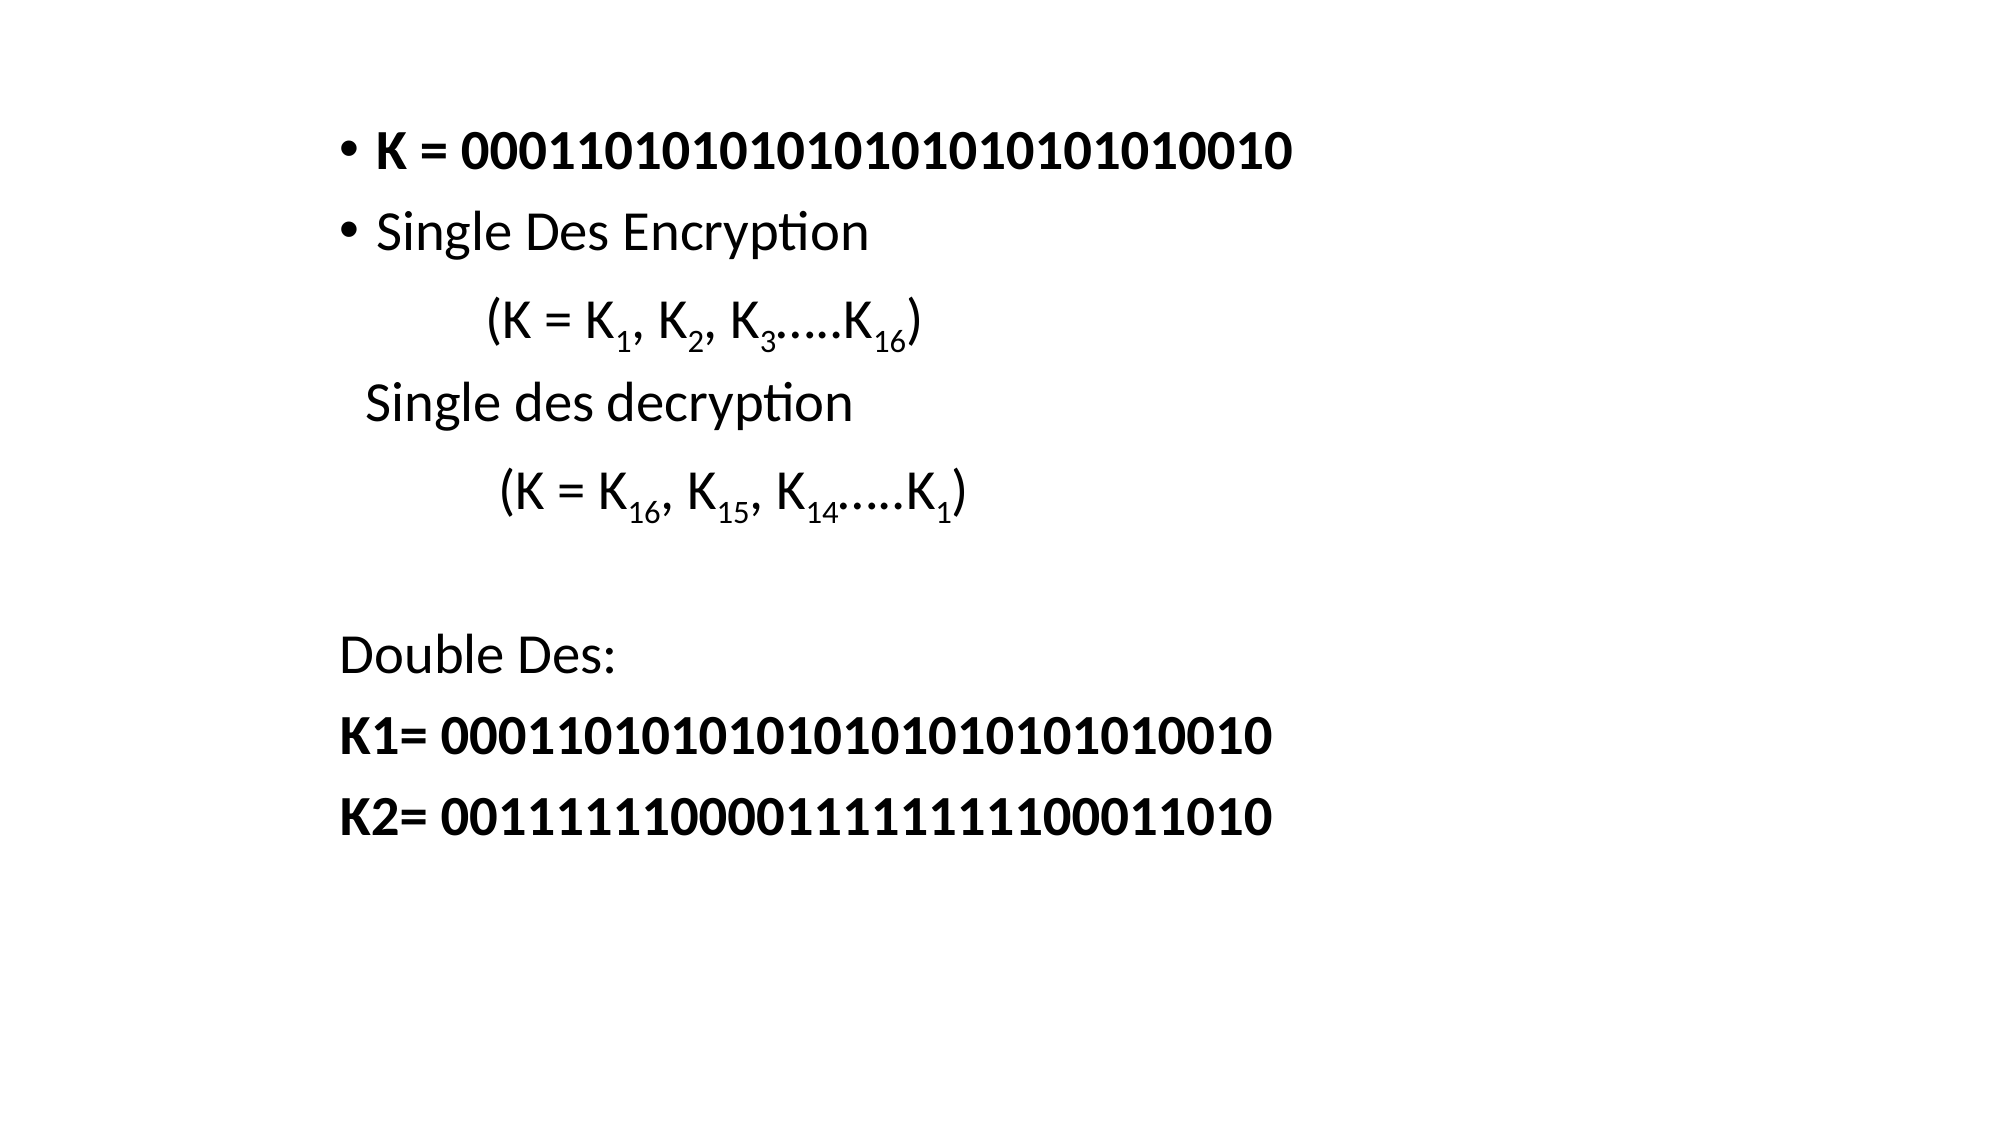

#
K = 00011010101010101010101010010
Single Des Encryption
	(K = K1, K2, K3…..K16)
  Single des decryption
	 (K = K16, K15, K14…..K1)

Double Des:
K1= 00011010101010101010101010010
K2= 00111111000011111111100011010